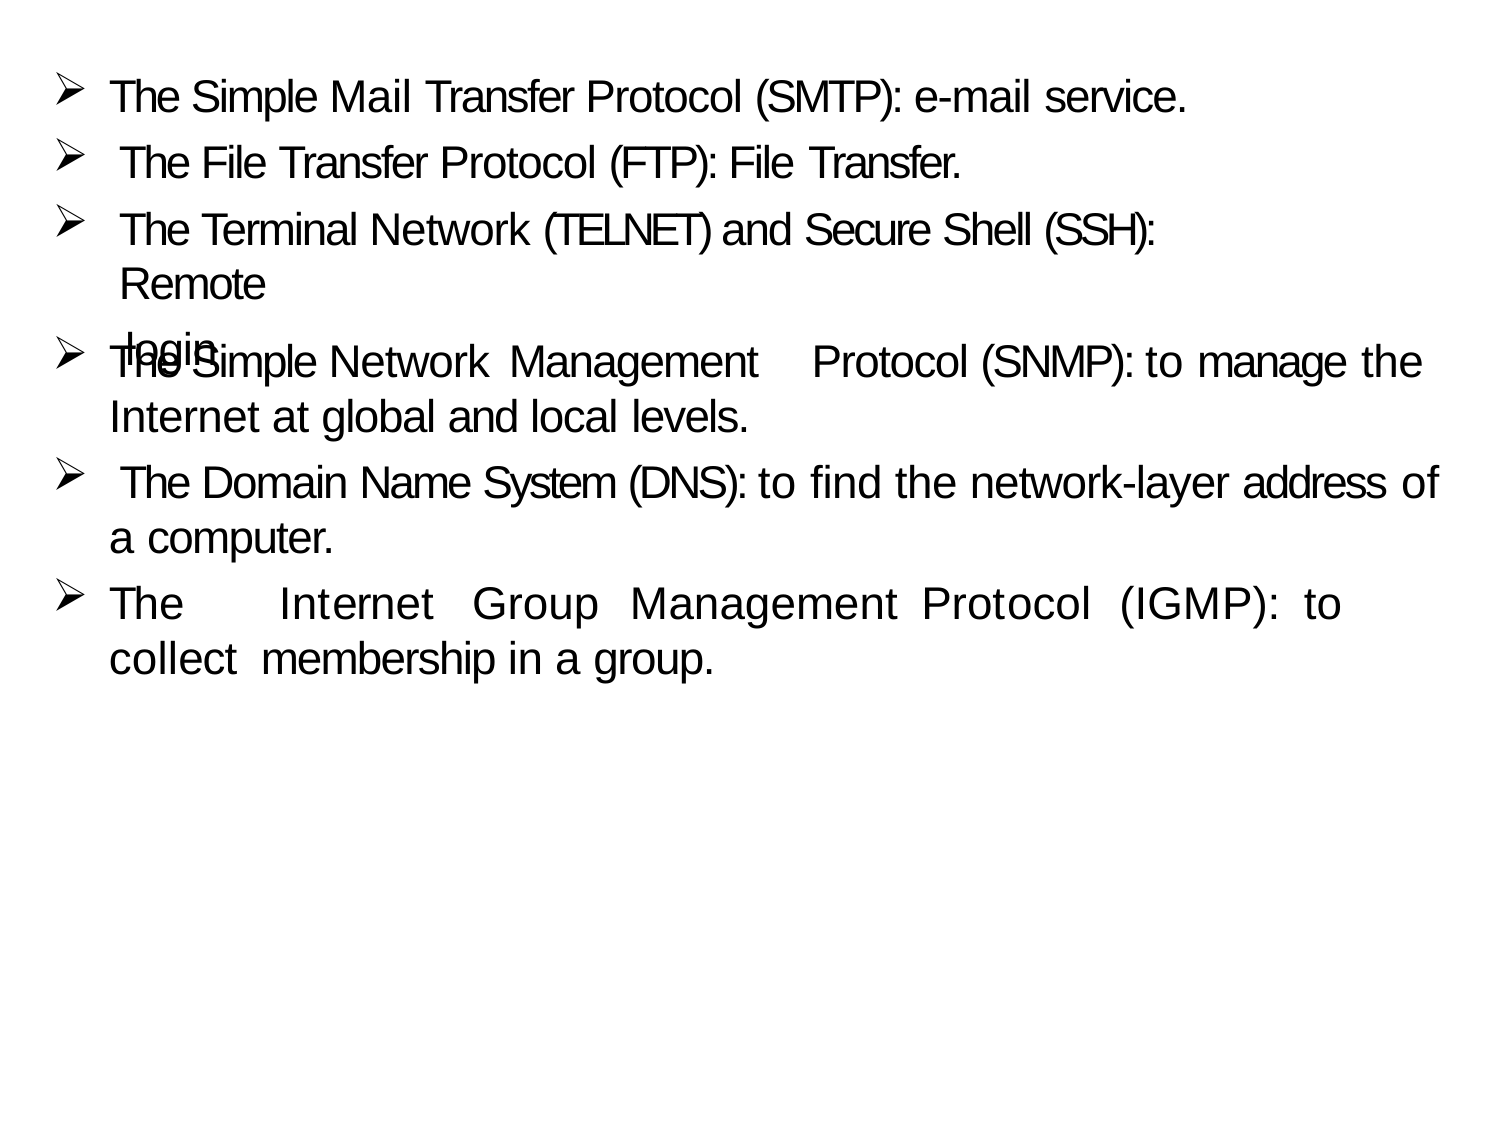

The Simple Mail Transfer Protocol (SMTP): e-mail service.
The File Transfer Protocol (FTP): File Transfer.
The Terminal Network (TELNET) and Secure Shell (SSH): Remote
login
The Simple Network Management
Internet at global and local levels.
The Domain Name System (DNS): to find the network-layer address of
a computer.
Protocol (SNMP): to manage the
The	Internet	Group	Management	Protocol	(IGMP):	to	collect  membership in a group.